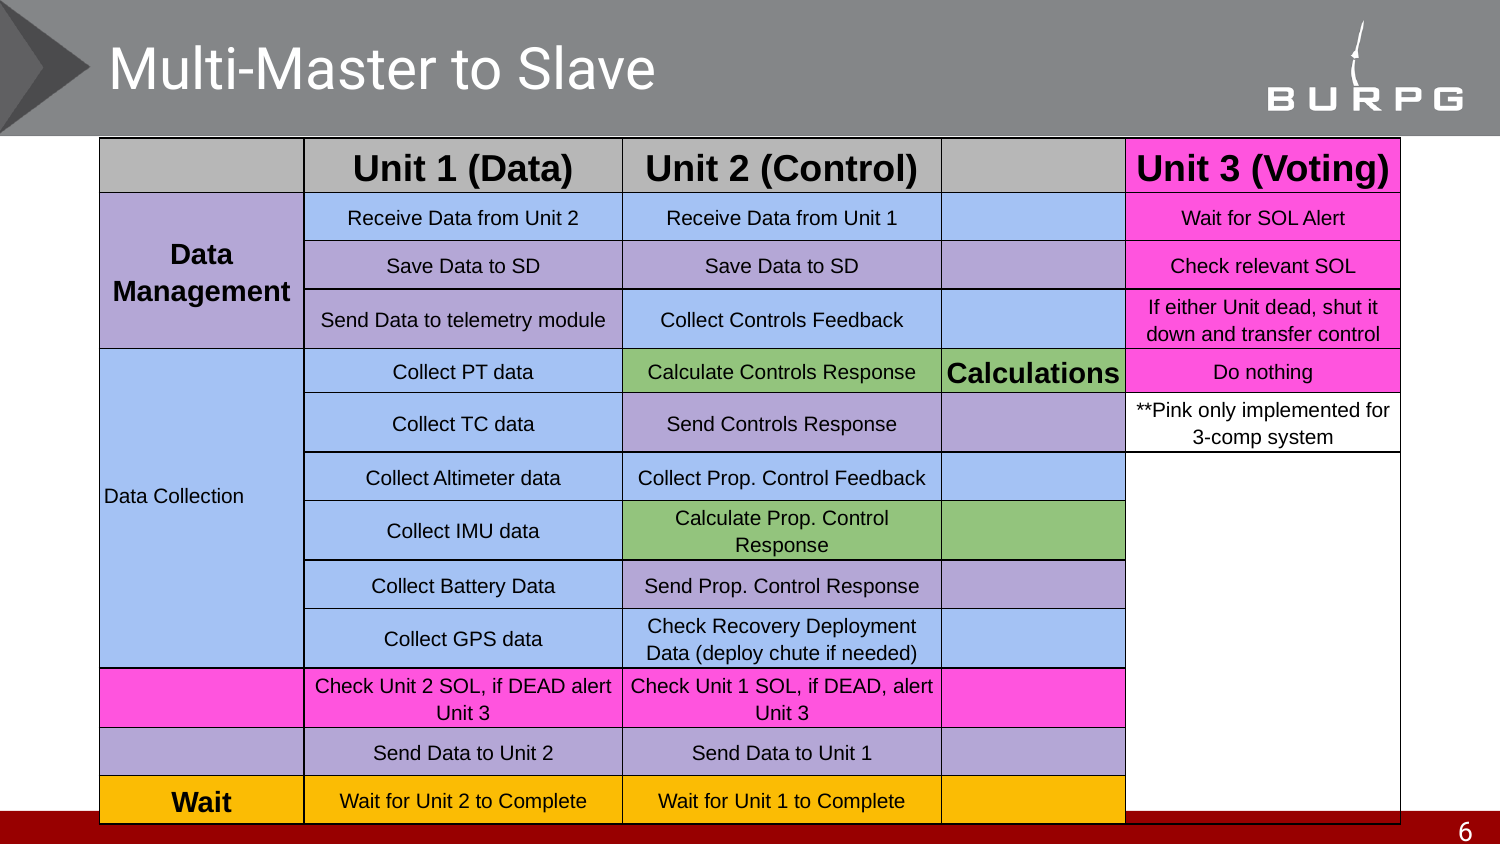

# Multi-Master to Slave
|  | Unit 1 (Data) | Unit 2 (Control) |  | Unit 3 (Voting) |
| --- | --- | --- | --- | --- |
| Data Management | Receive Data from Unit 2 | Receive Data from Unit 1 |  | Wait for SOL Alert |
|  | Save Data to SD | Save Data to SD |  | Check relevant SOL |
|  | Send Data to telemetry module | Collect Controls Feedback |  | If either Unit dead, shut it down and transfer control |
| Data Collection | Collect PT data | Calculate Controls Response | Calculations | Do nothing |
|  | Collect TC data | Send Controls Response |  | \*\*Pink only implemented for 3-comp system |
|  | Collect Altimeter data | Collect Prop. Control Feedback |  |  |
|  | Collect IMU data | Calculate Prop. Control Response |  |  |
|  | Collect Battery Data | Send Prop. Control Response |  |  |
|  | Collect GPS data | Check Recovery Deployment Data (deploy chute if needed) |  |  |
|  | Check Unit 2 SOL, if DEAD alert Unit 3 | Check Unit 1 SOL, if DEAD, alert Unit 3 |  |  |
|  | Send Data to Unit 2 | Send Data to Unit 1 |  |  |
| Wait | Wait for Unit 2 to Complete | Wait for Unit 1 to Complete |  |  |
6